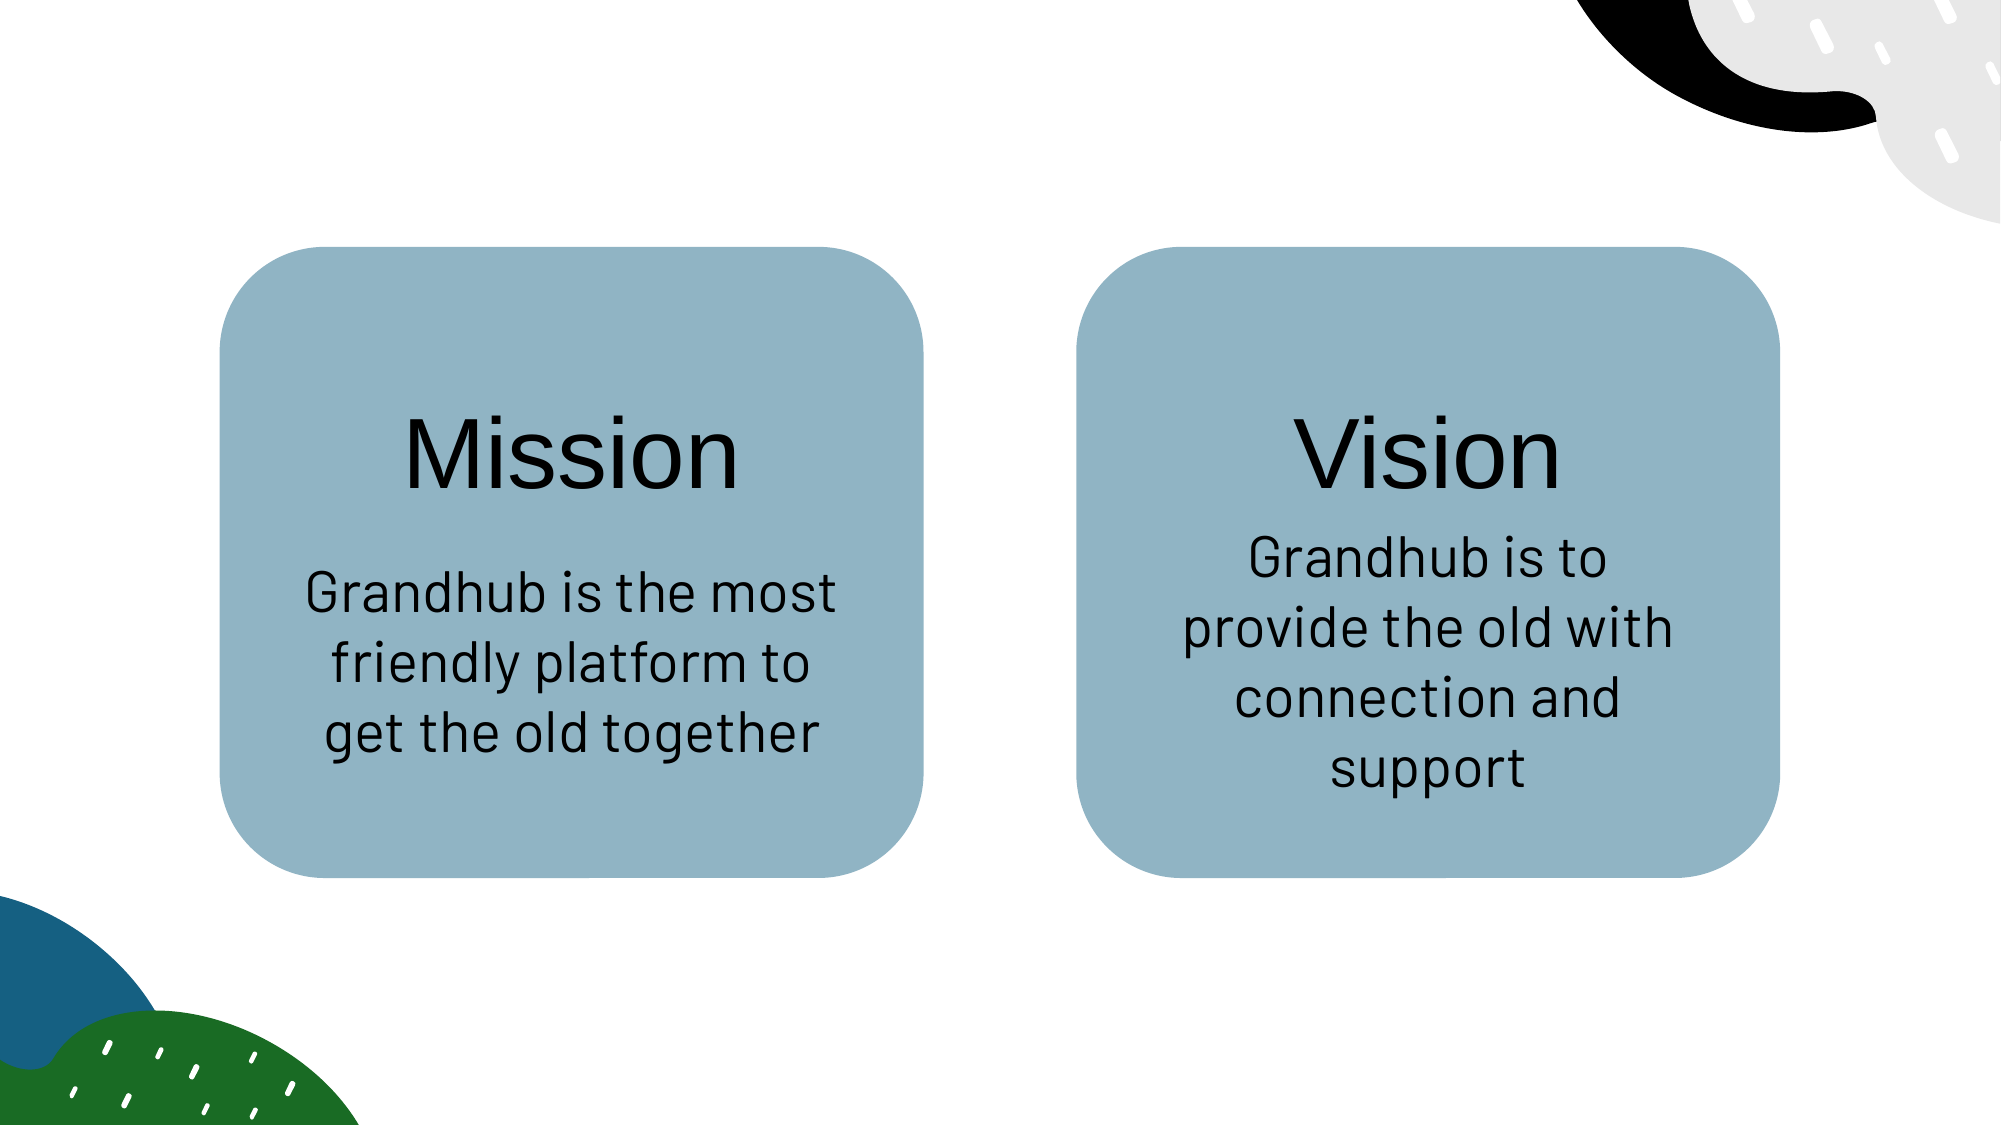

Mission
Vision
Grandhub is the most friendly platform to get the old together
Grandhub is to provide the old with connection and support